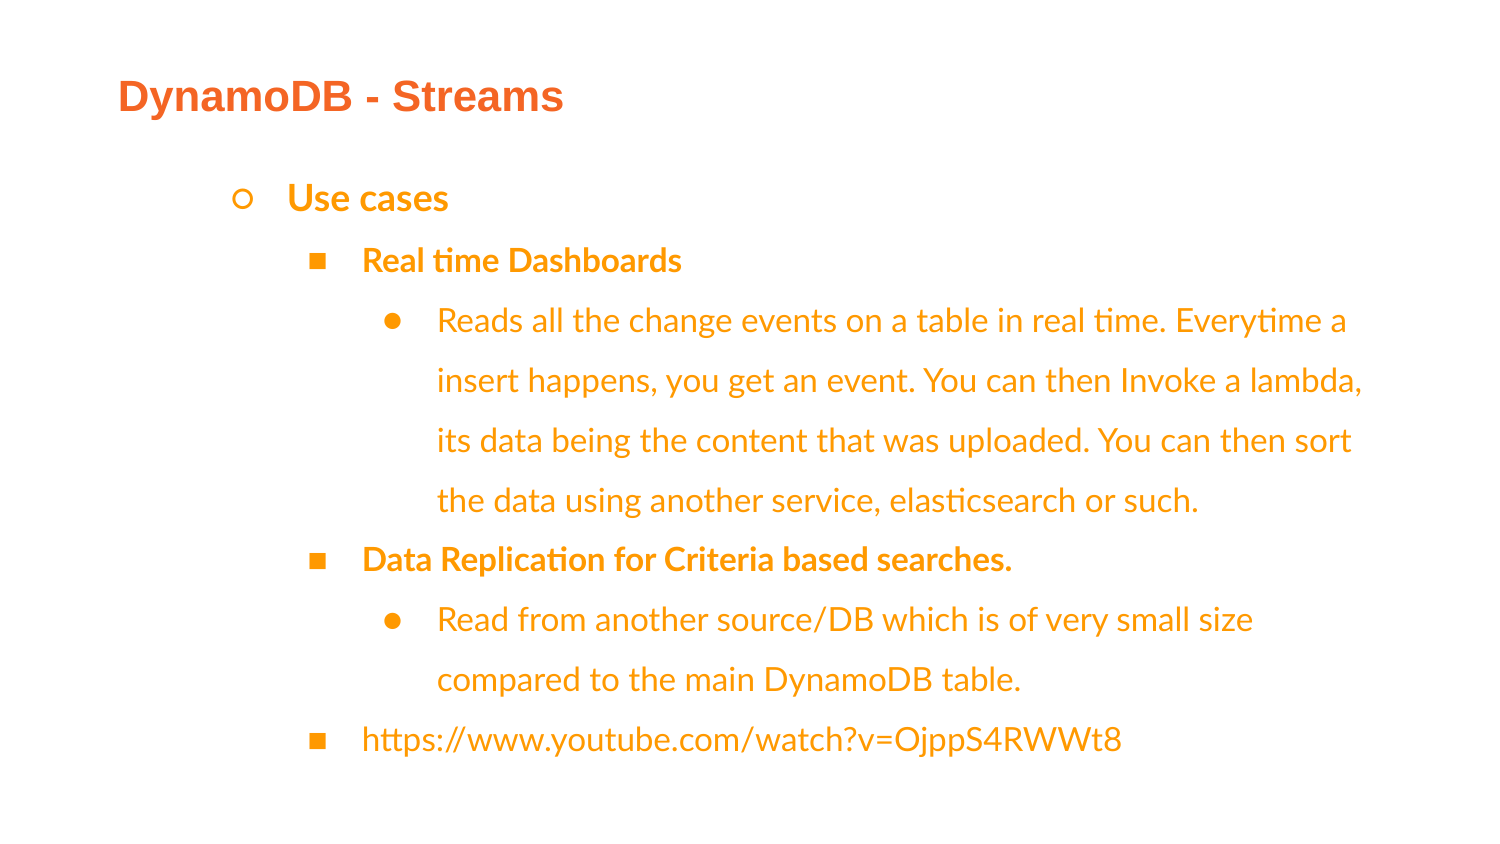

DynamoDB - Streams
Use cases
Real time Dashboards
Reads all the change events on a table in real time. Everytime a insert happens, you get an event. You can then Invoke a lambda, its data being the content that was uploaded. You can then sort the data using another service, elasticsearch or such.
Data Replication for Criteria based searches.
Read from another source/DB which is of very small size compared to the main DynamoDB table.
https://www.youtube.com/watch?v=OjppS4RWWt8